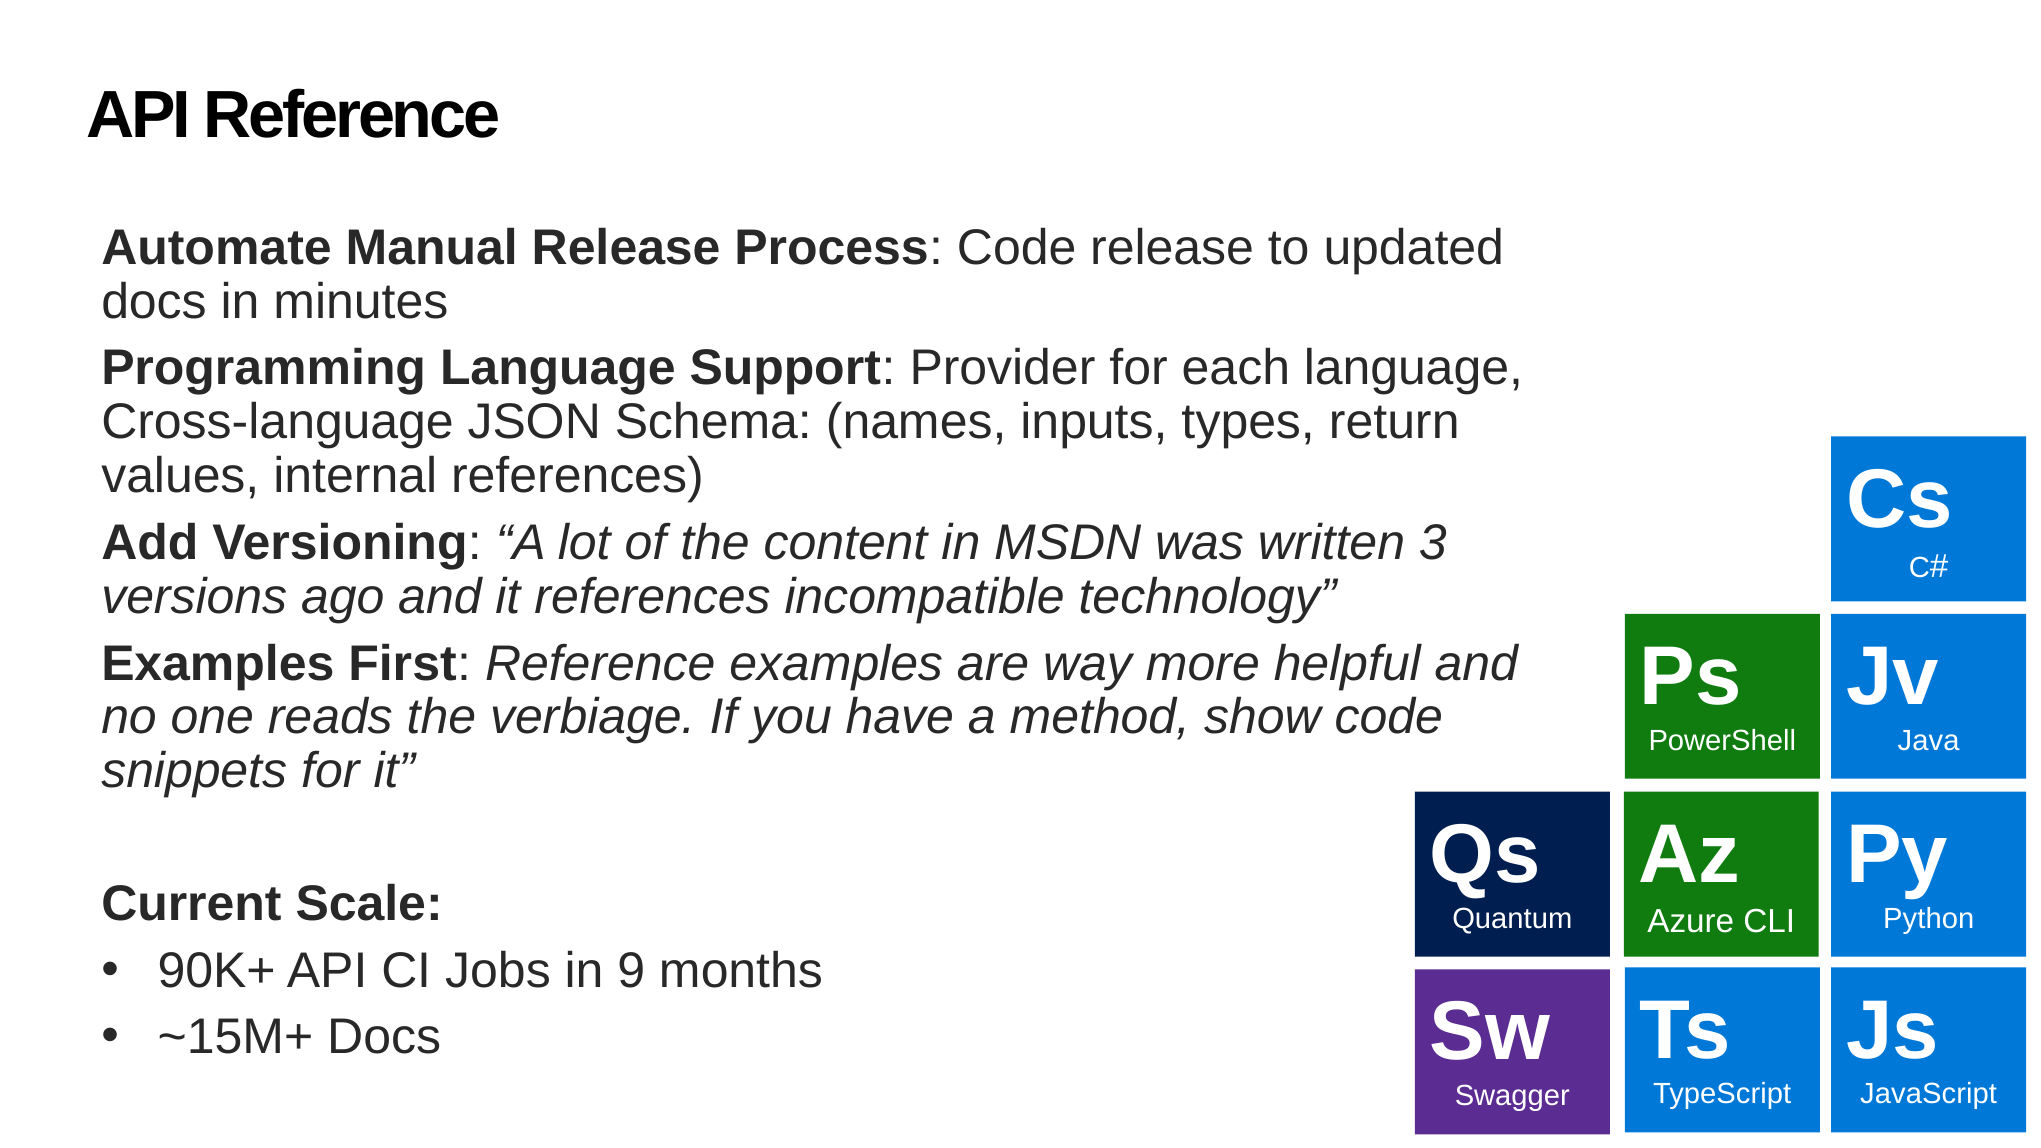

API Reference
Automate Manual Release Process: Code release to updated docs in minutes
Programming Language Support: Provider for each language, Cross-language JSON Schema: (names, inputs, types, return values, internal references)
Add Versioning: “A lot of the content in MSDN was written 3 versions ago and it references incompatible technology”
Examples First: Reference examples are way more helpful and no one reads the verbiage. If you have a method, show code snippets for it”

Current Scale:
90K+ API CI Jobs in 9 months
~15M+ Docs
Cs
C#
Ps
PowerShell
Jv
Java
Qs
Quantum
Az
Azure CLI
Py
Python
Ts
TypeScript
Js
JavaScript
Sw
Swagger